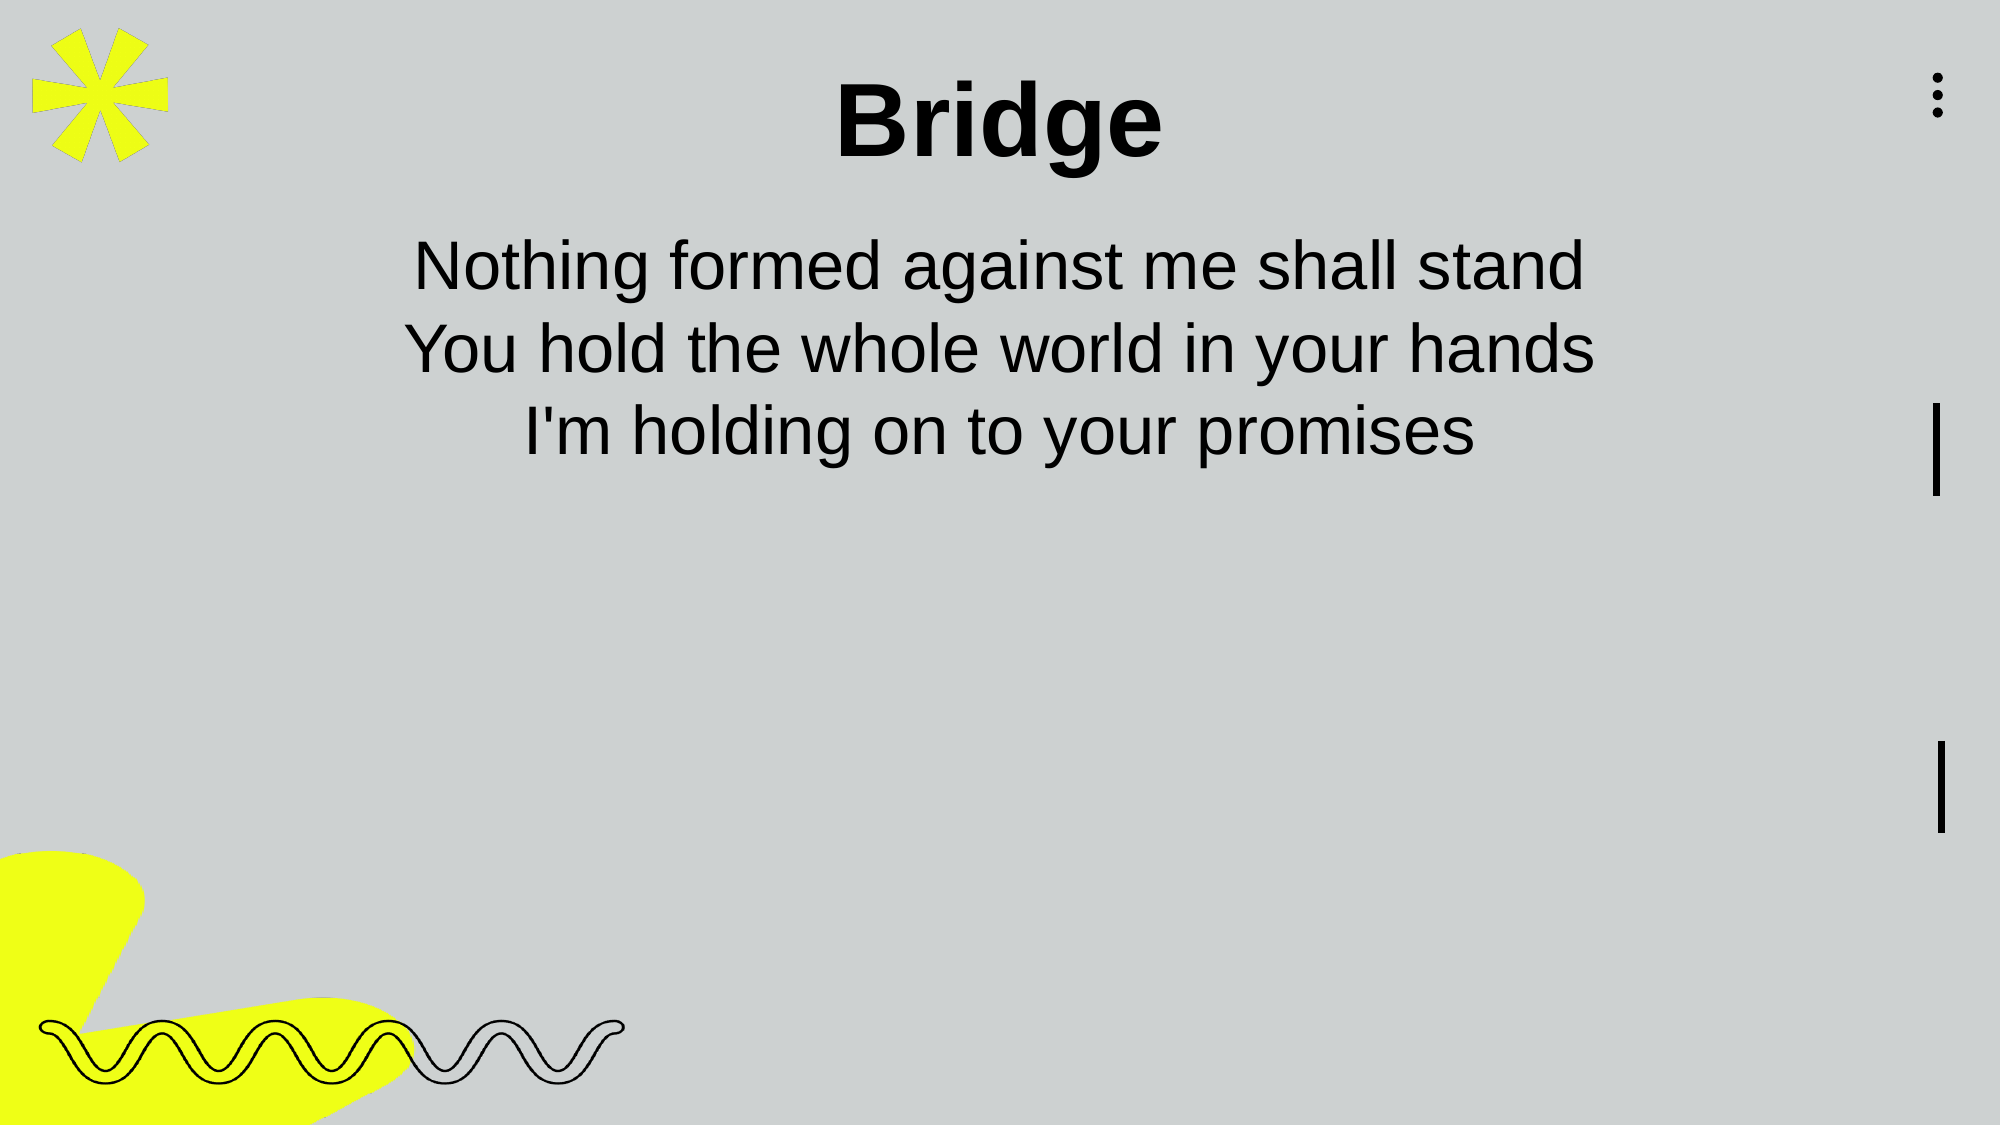

Bridge
Nothing formed against me shall stand
You hold the whole world in your hands
I'm holding on to your promises